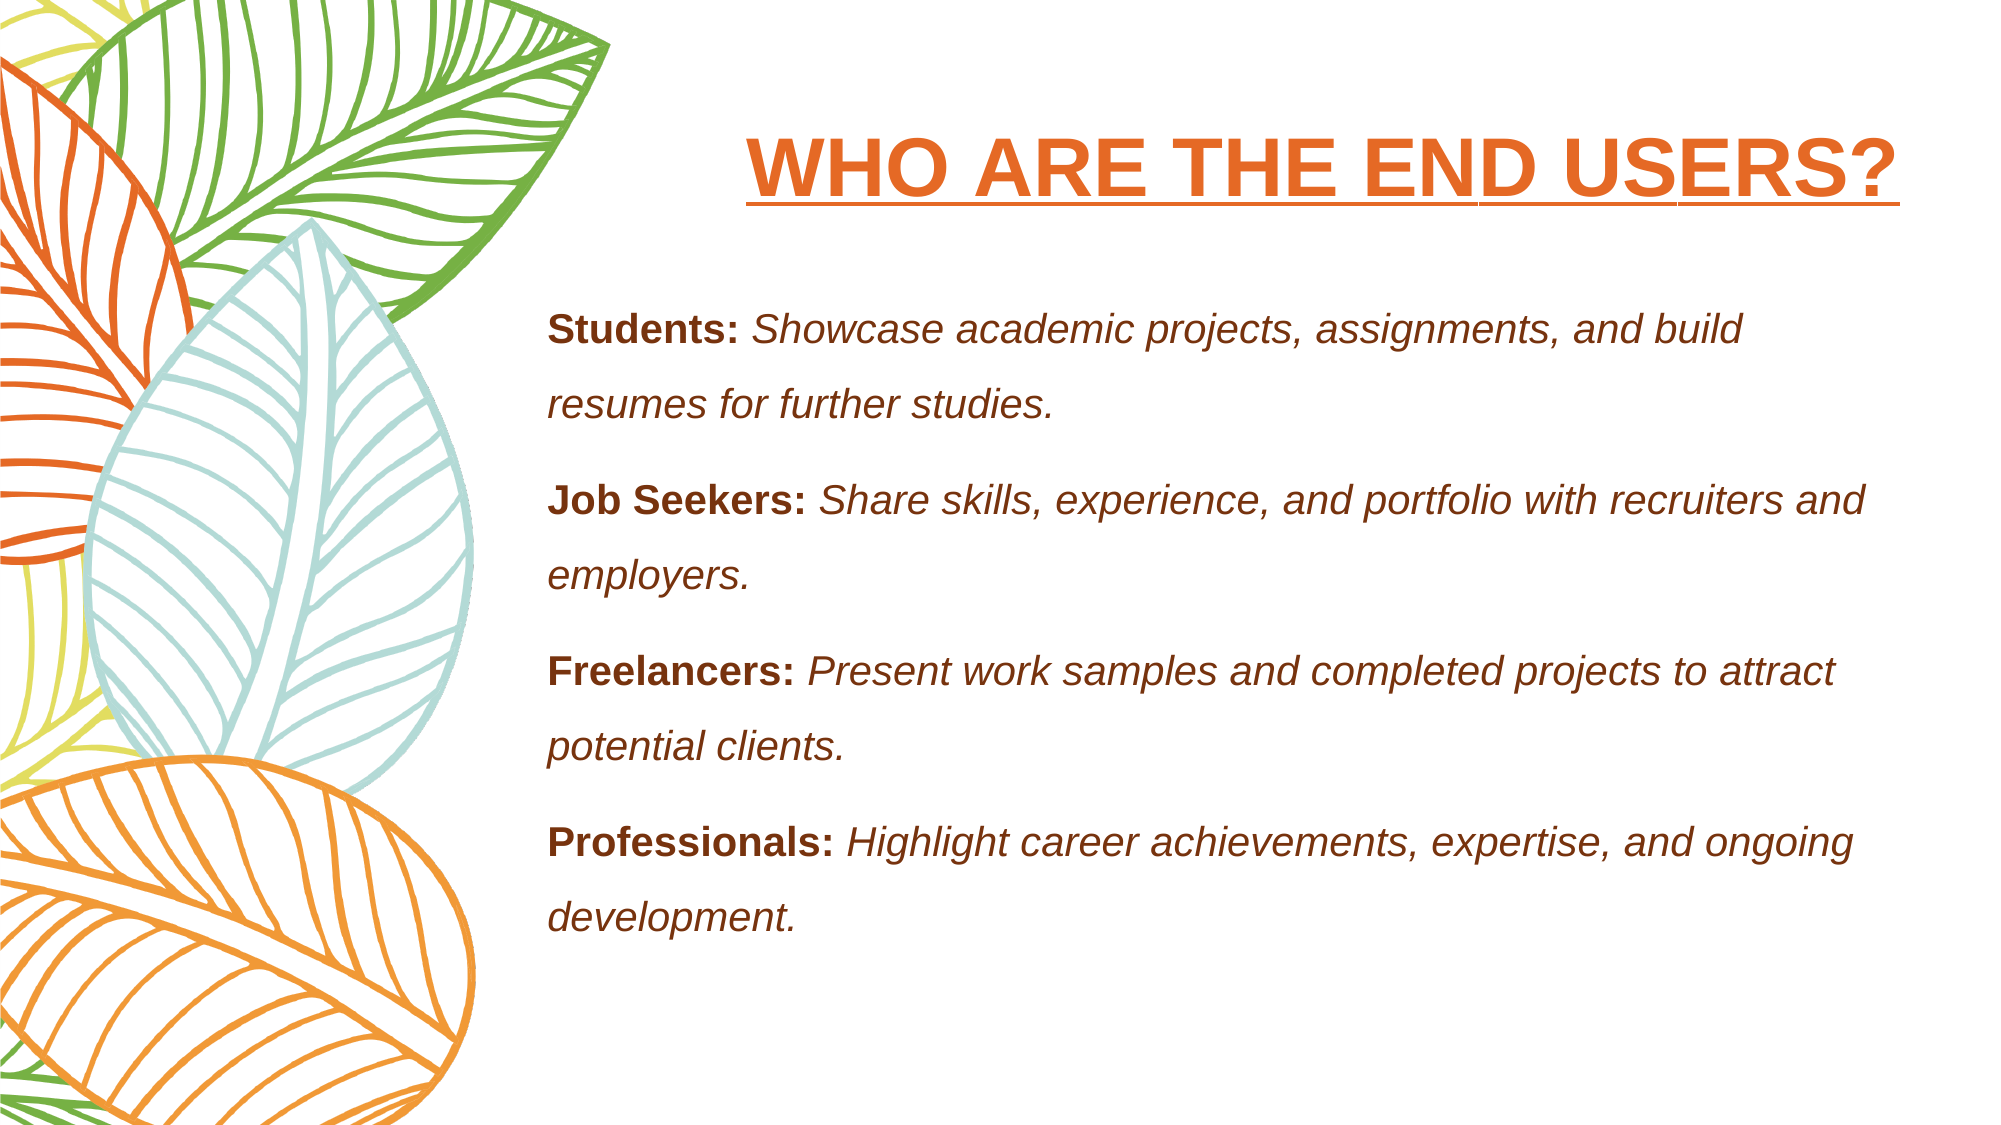

# WHO ARE THE END USERS?
Students: Showcase academic projects, assignments, and build resumes for further studies.
Job Seekers: Share skills, experience, and portfolio with recruiters and employers.
Freelancers: Present work samples and completed projects to attract potential clients.
Professionals: Highlight career achievements, expertise, and ongoing development.